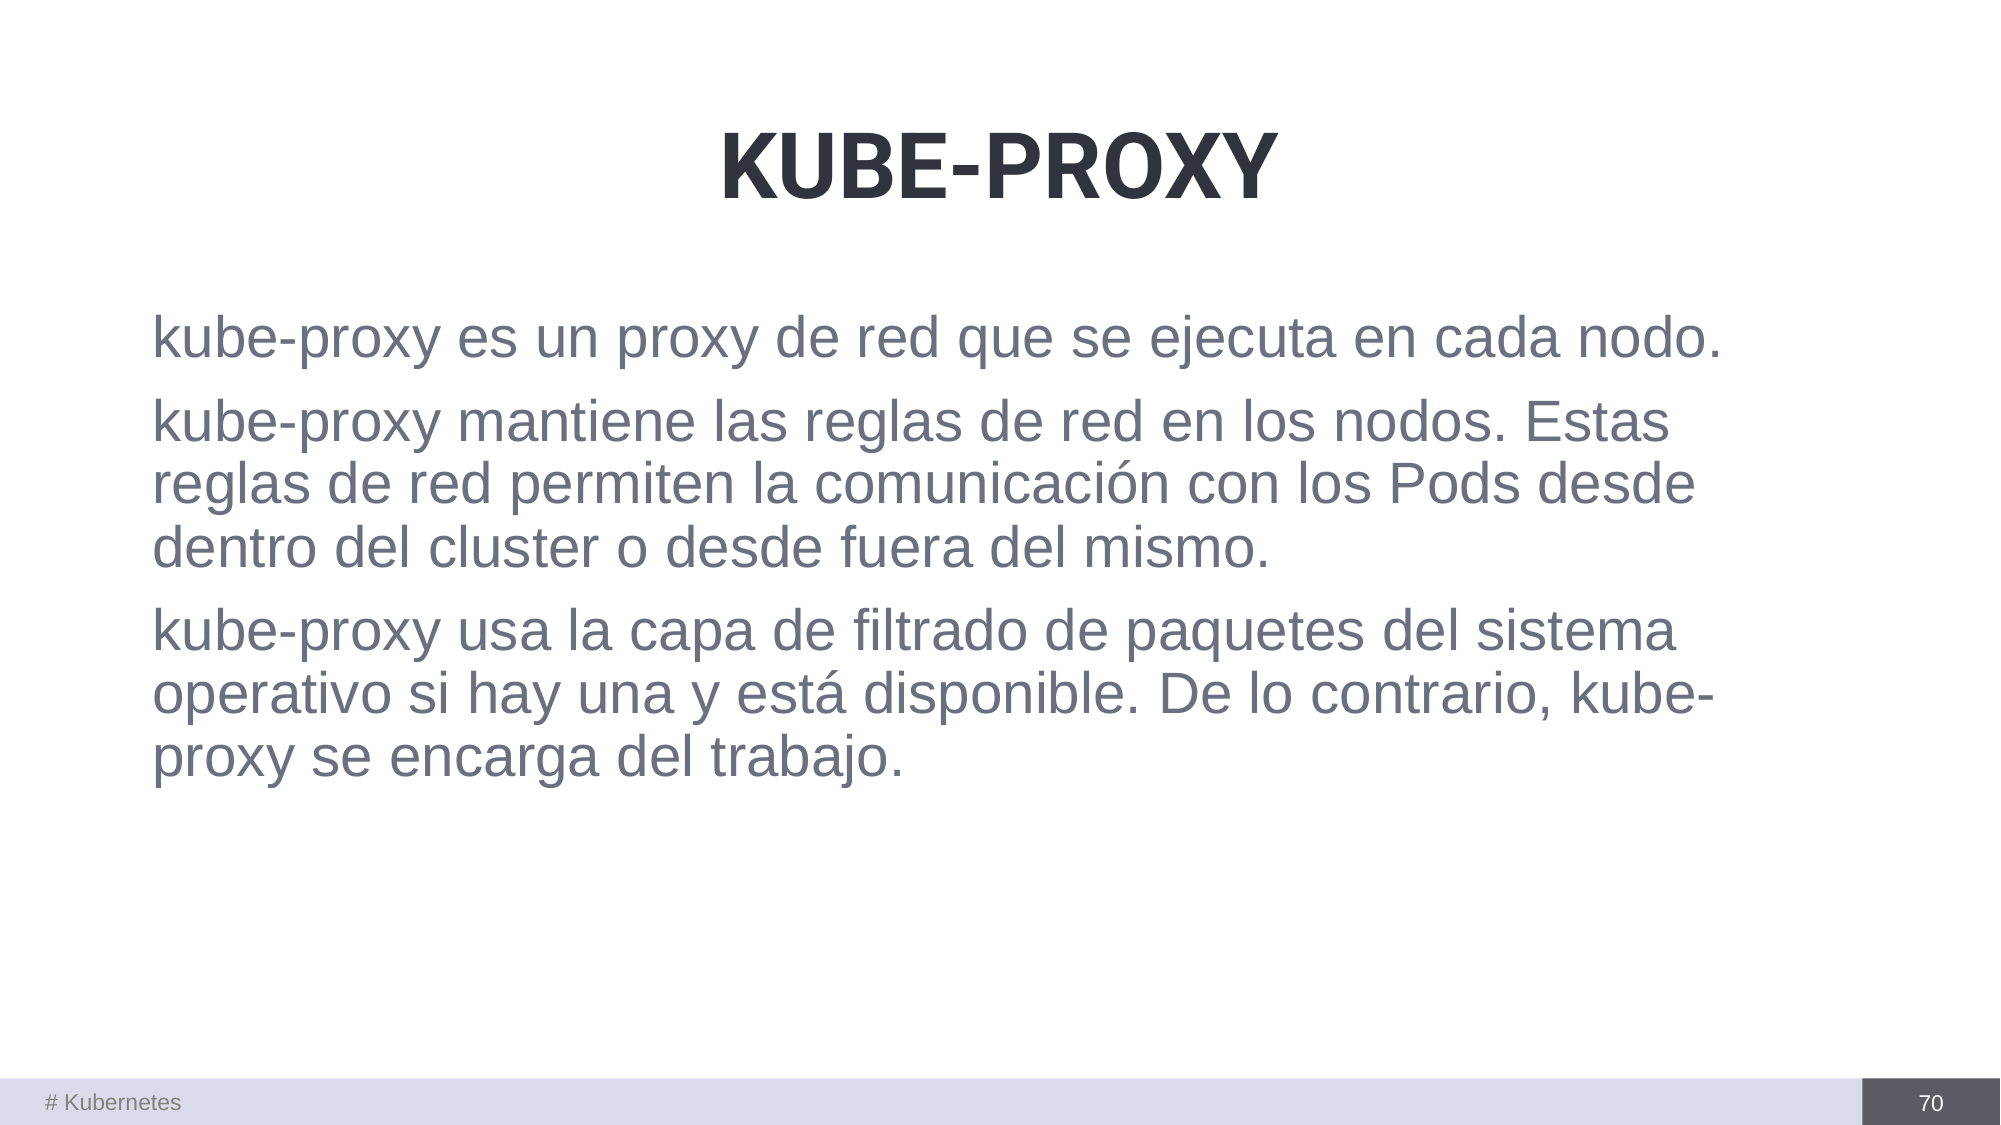

# KUBE-PROXY
kube-proxy es un proxy de red que se ejecuta en cada nodo.
kube-proxy mantiene las reglas de red en los nodos. Estas reglas de red permiten la comunicación con los Pods desde dentro del cluster o desde fuera del mismo.
kube-proxy usa la capa de filtrado de paquetes del sistema operativo si hay una y está disponible. De lo contrario, kube-proxy se encarga del trabajo.
# Kubernetes
70